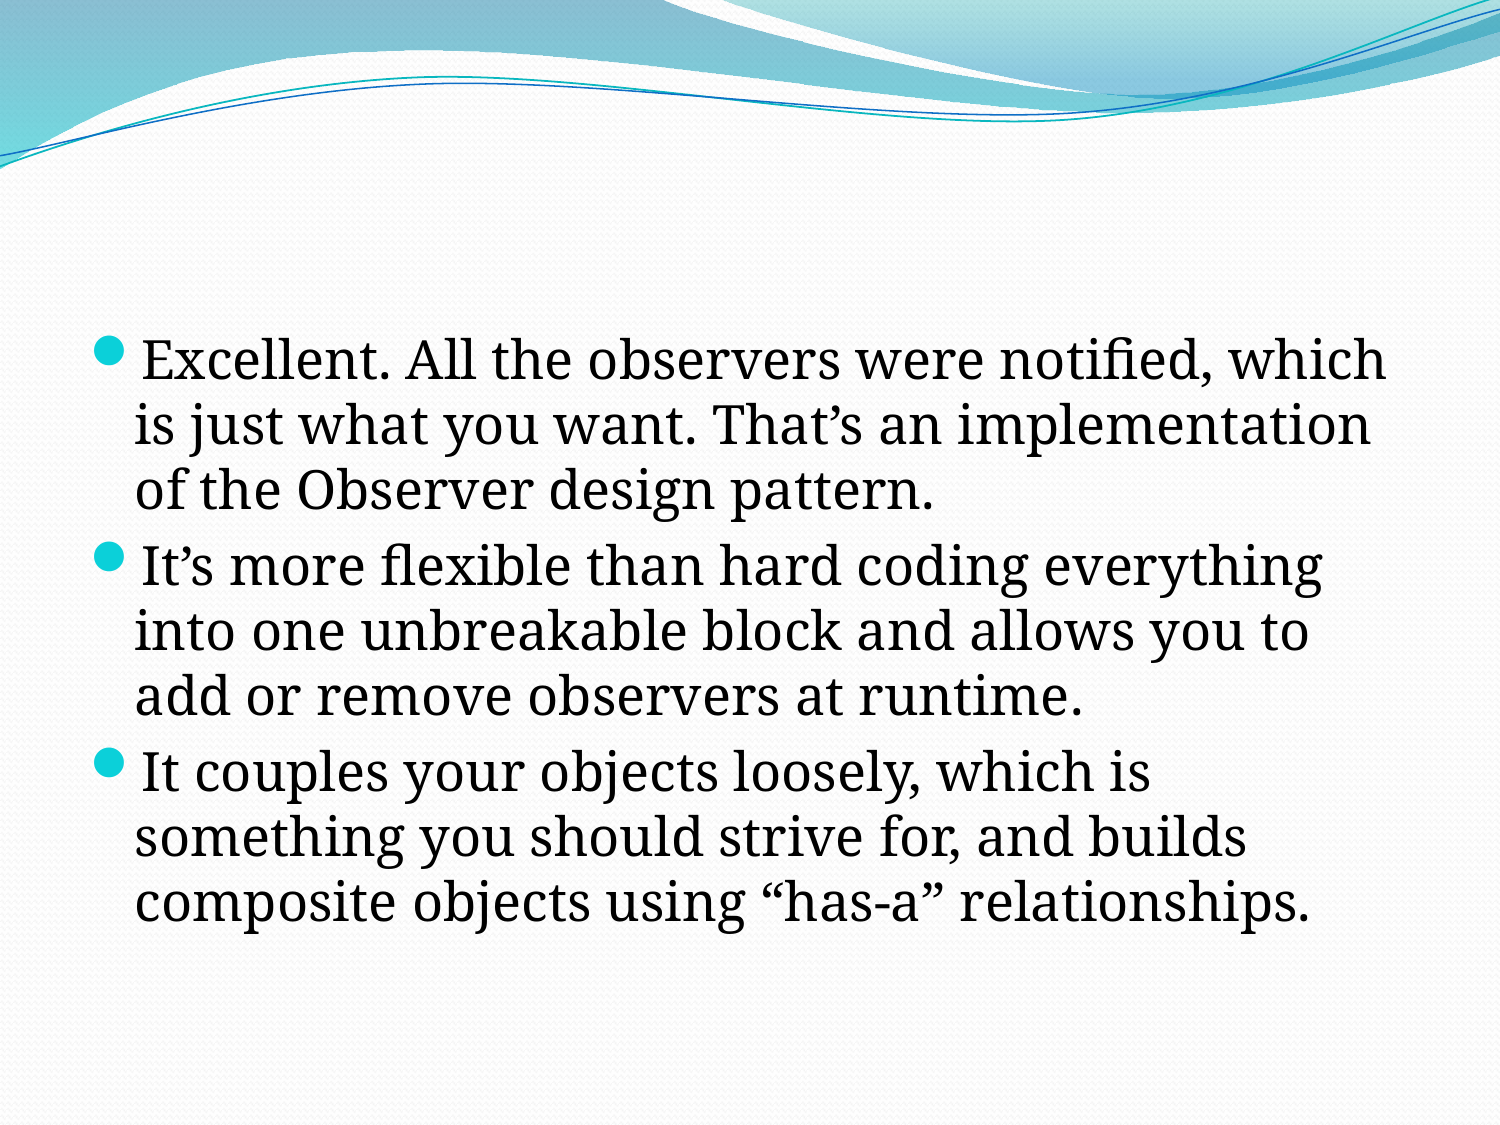

Excellent. All the observers were notified, which is just what you want. That’s an implementation of the Observer design pattern.
It’s more flexible than hard coding everything into one unbreakable block and allows you to add or remove observers at runtime.
It couples your objects loosely, which is something you should strive for, and builds composite objects using “has-a” relationships.